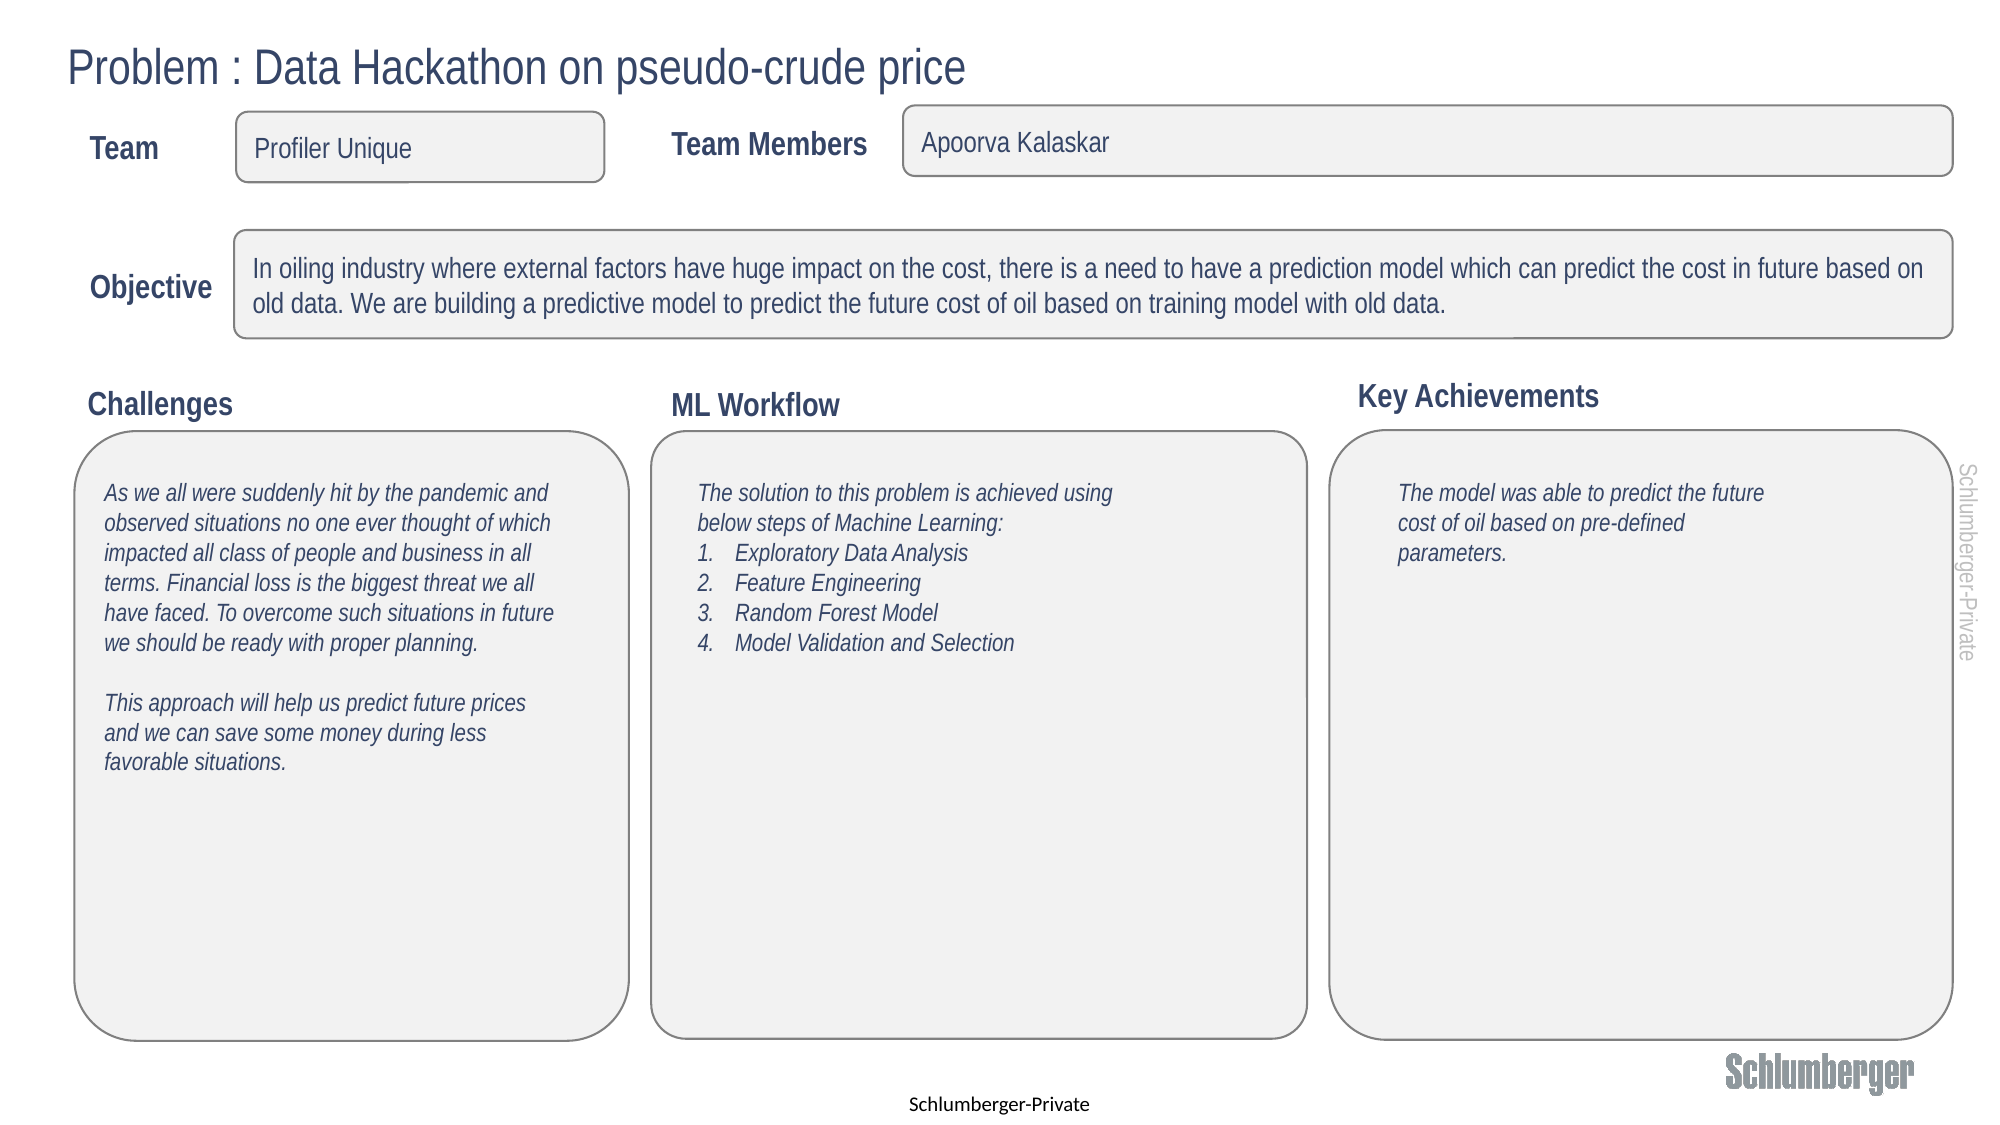

# Problem : Data Hackathon on pseudo-crude price
Apoorva Kalaskar
Profiler Unique
Team Members
Team
In oiling industry where external factors have huge impact on the cost, there is a need to have a prediction model which can predict the cost in future based on old data. We are building a predictive model to predict the future cost of oil based on training model with old data.
Objective
Key Achievements
Challenges
ML Workflow

Xxxx
Xxxx

As we all were suddenly hit by the pandemic and observed situations no one ever thought of which impacted all class of people and business in all terms. Financial loss is the biggest threat we all have faced. To overcome such situations in future we should be ready with proper planning.

This approach will help us predict future prices and we can save some money during less favorable situations.
The solution to this problem is achieved using below steps of Machine Learning:
Exploratory Data Analysis
Feature Engineering
Random Forest Model
Model Validation and Selection
The model was able to predict the future cost of oil based on pre-defined parameters.